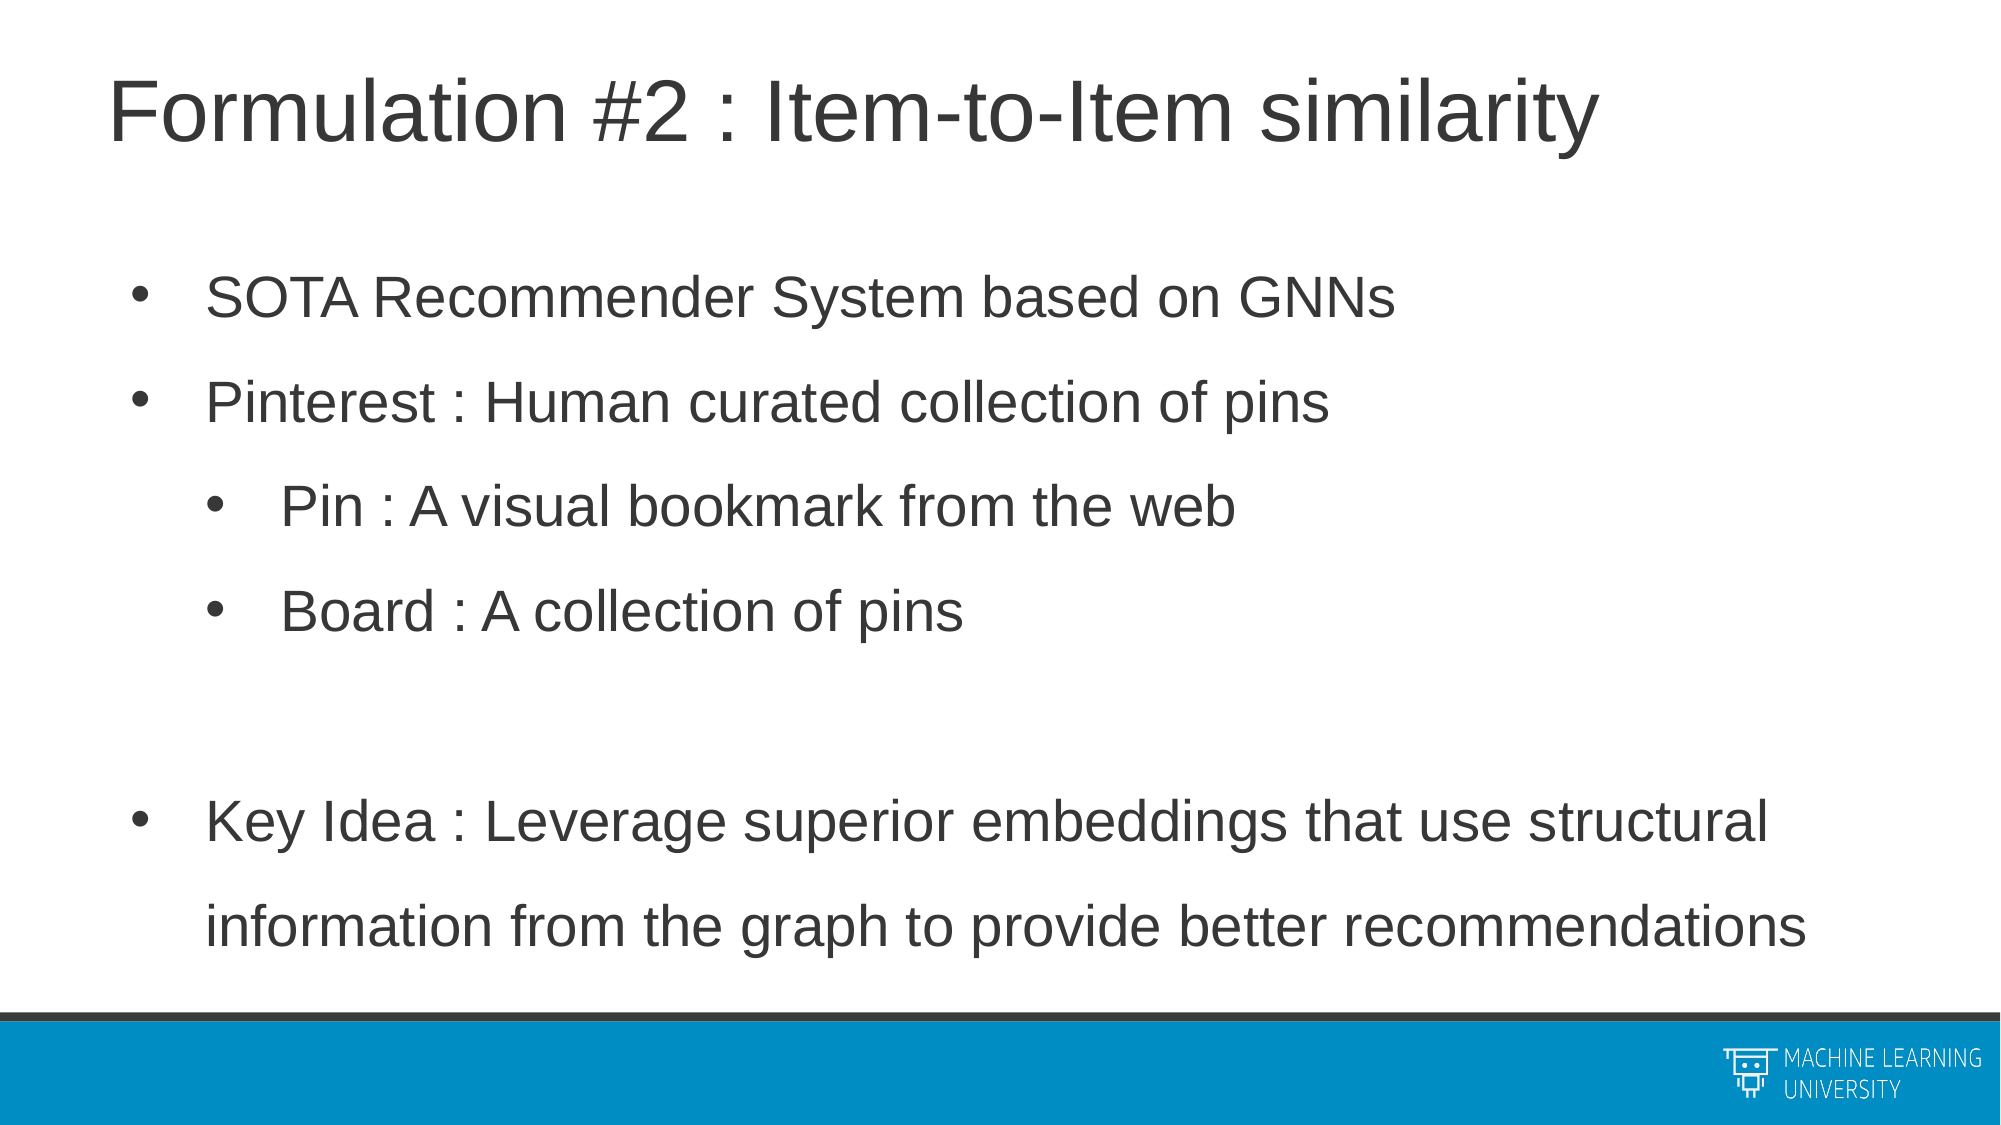

# Formulation #2 : Item-to-Item similarity
SOTA Recommender System based on GNNs
Pinterest : Human curated collection of pins
Pin : A visual bookmark from the web
Board : A collection of pins

Key Idea : Leverage superior embeddings that use structural information from the graph to provide better recommendations

MATHEMATICS